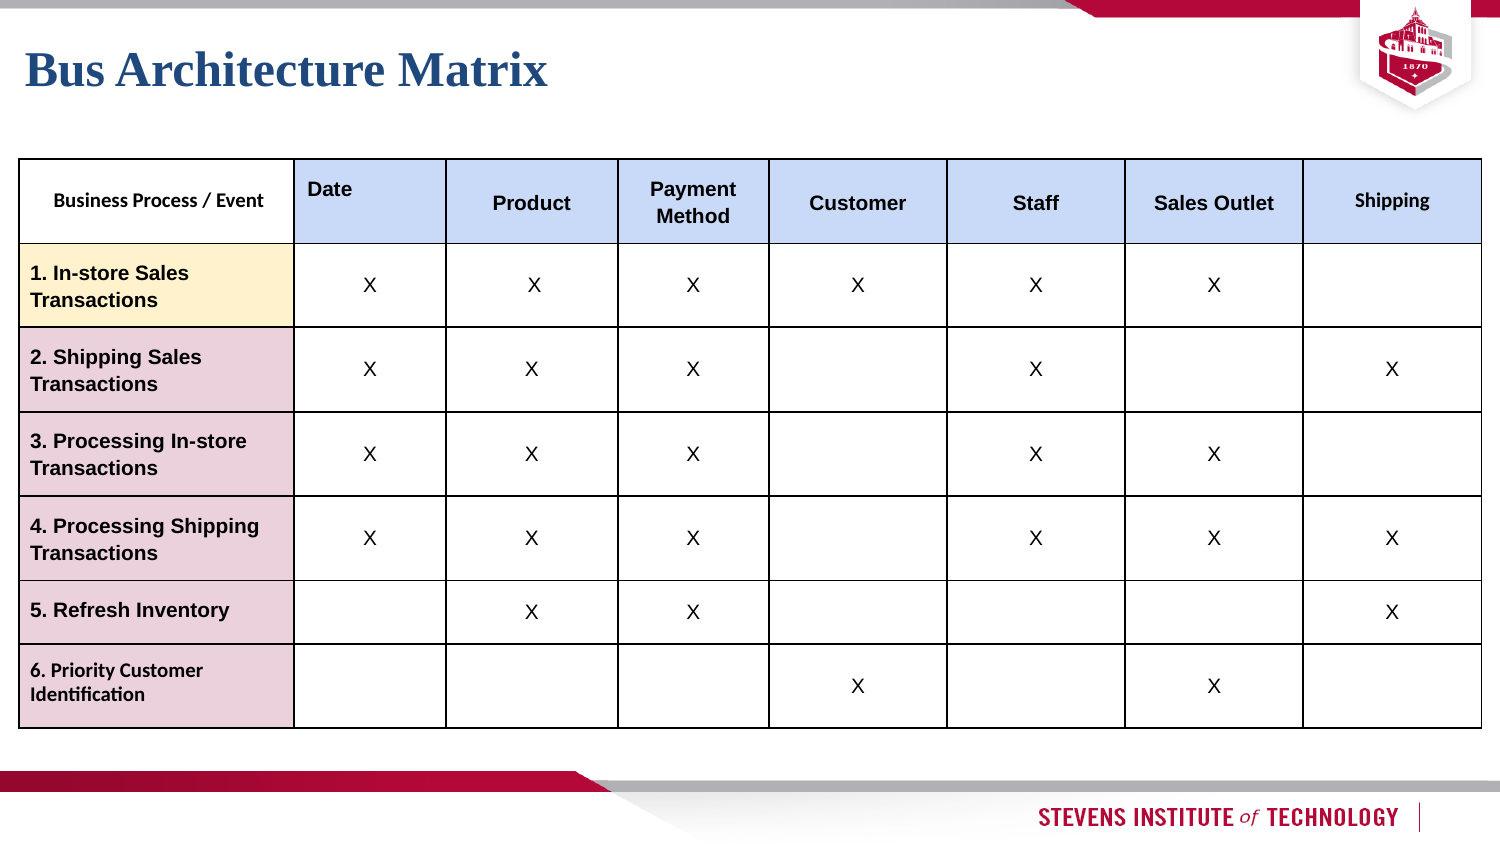

# Bus Architecture Matrix
| Business Process / Event | Date | Product | Payment Method | Customer | Staff | Sales Outlet | Shipping |
| --- | --- | --- | --- | --- | --- | --- | --- |
| 1. In-store Sales Transactions | X | X | X | X | X | X |  |
| 2. Shipping Sales Transactions | X | X | X |  | X |  | X |
| 3. Processing In-store Transactions | X | X | X |  | X | X |  |
| 4. Processing Shipping Transactions | X | X | X |  | X | X | X |
| 5. Refresh Inventory |  | X | X |  |  |  | X |
| 6. Priority Customer Identification |  |  |  | X |  | X |  |